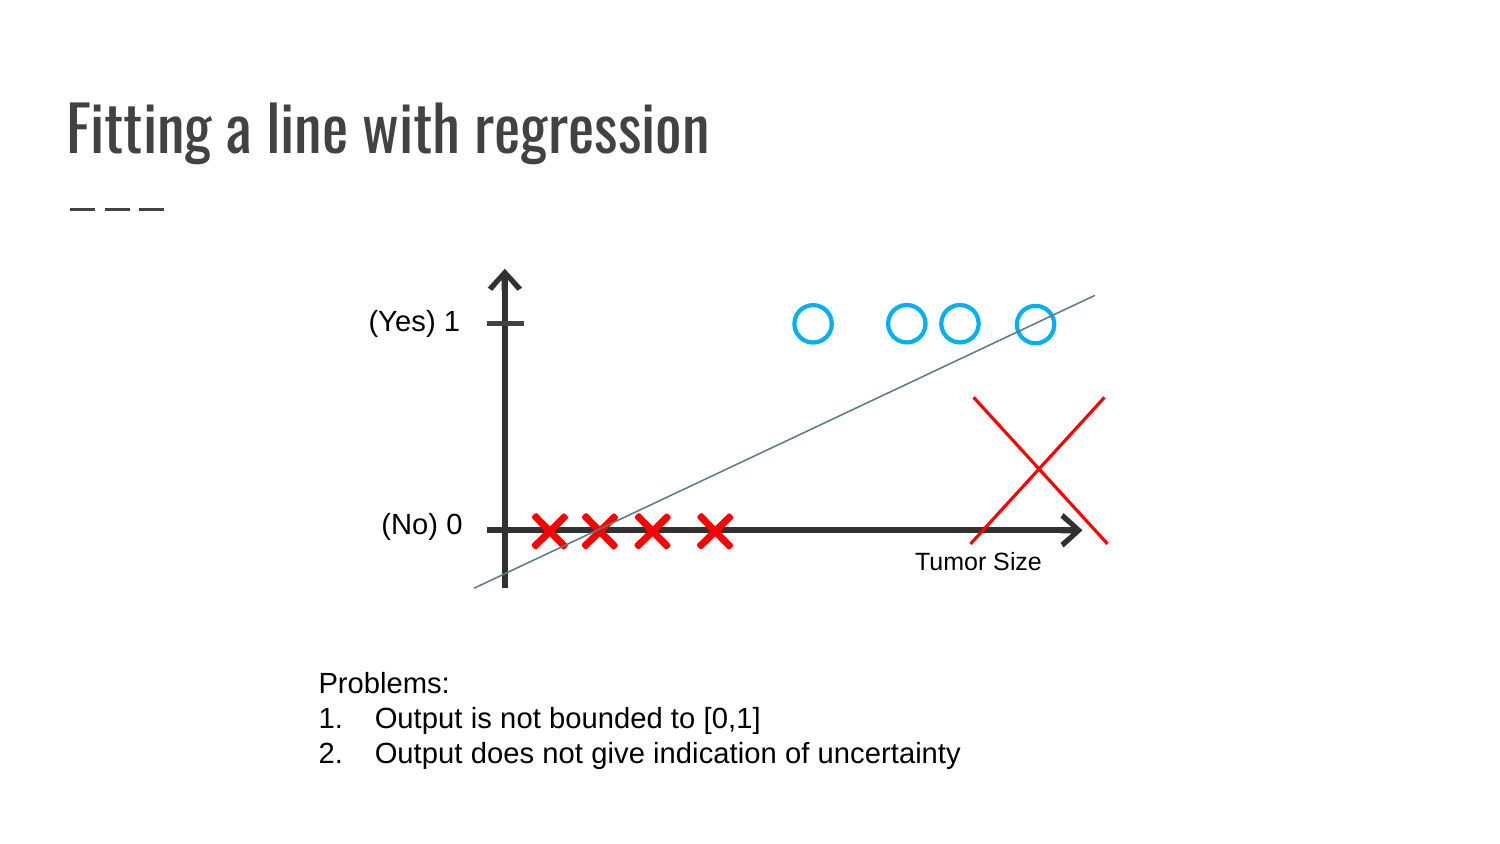

# Fitting a line with regression
(Yes) 1

(No) 0

Tumor Size
Problems:
Output is not bounded to [0,1]
Output does not give indication of uncertainty